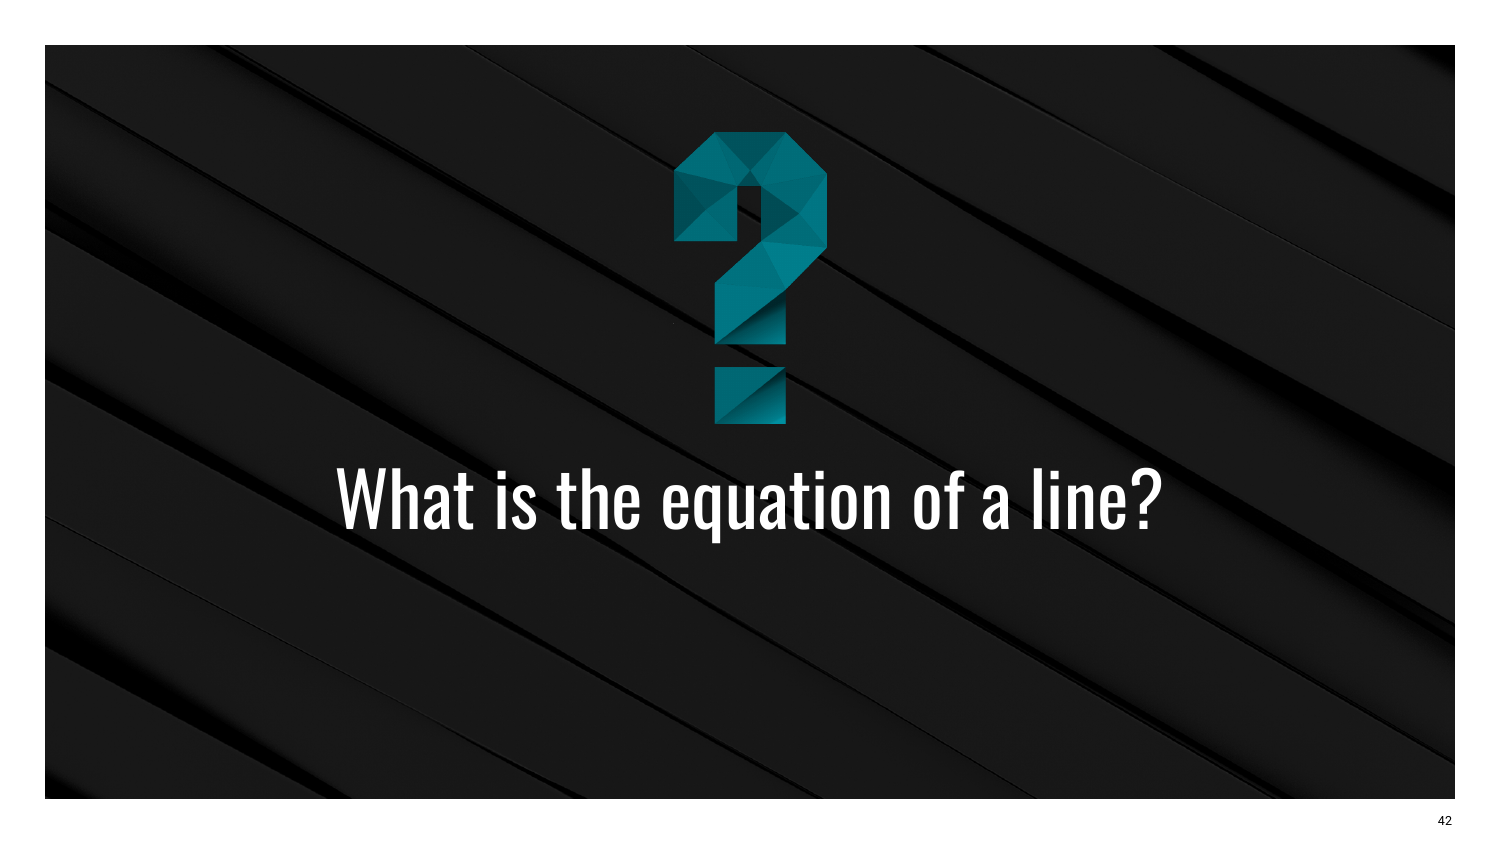

# What is the equation of a line?